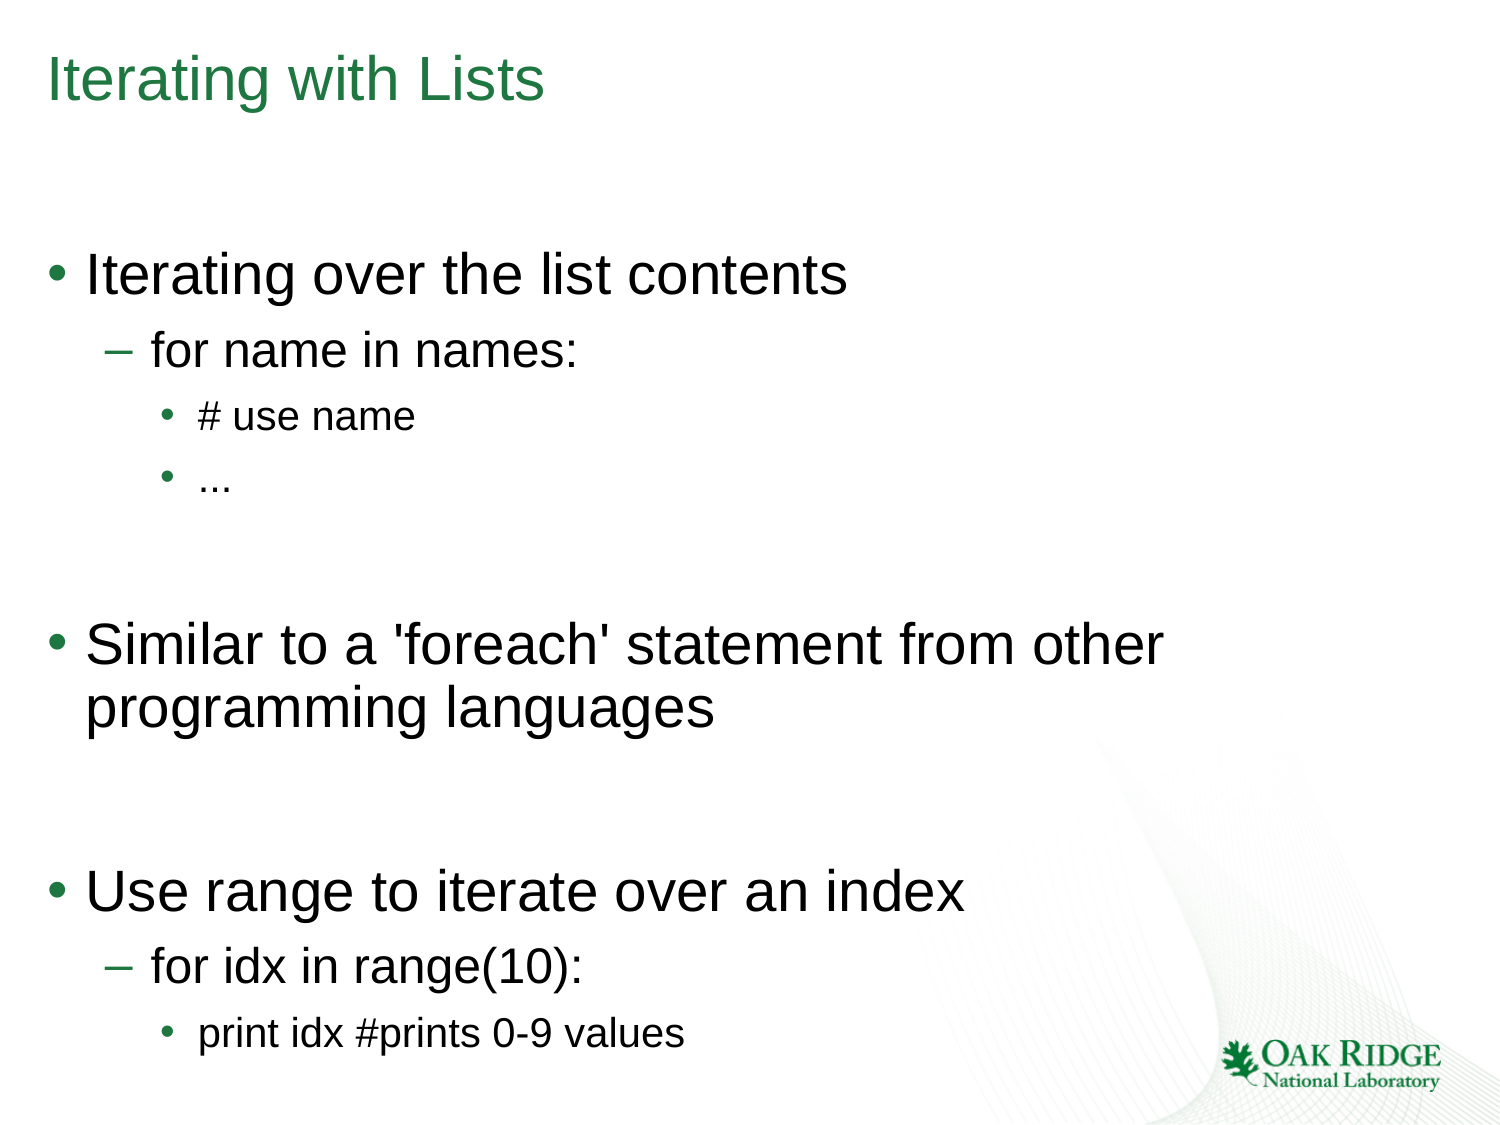

# Iterating with Lists
Iterating over the list contents
for name in names:
# use name
...

Similar to a 'foreach' statement from other programming languages

Use range to iterate over an index
for idx in range(10):
print idx #prints 0-9 values